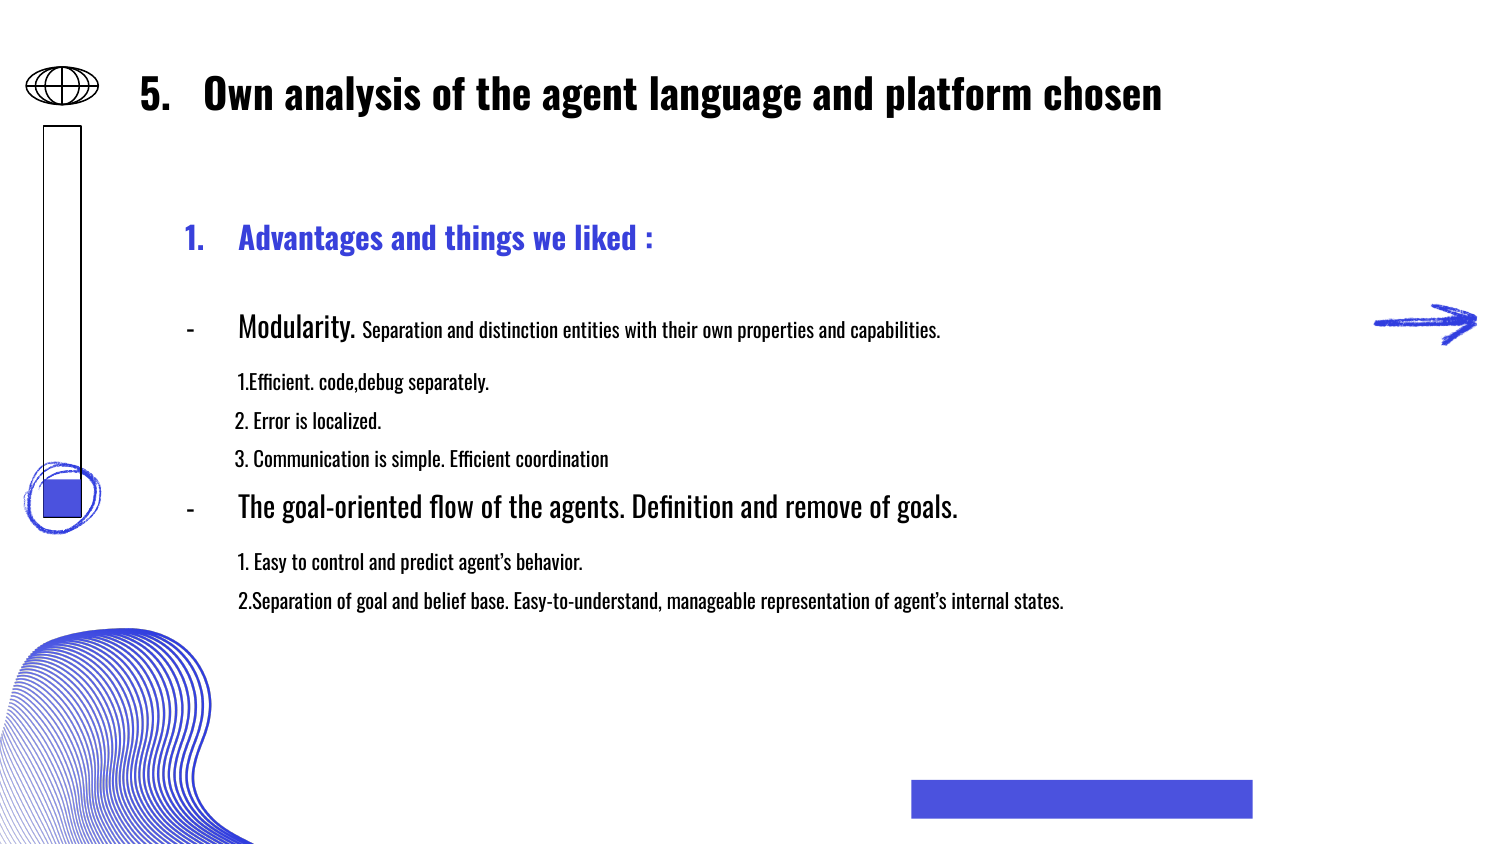

# 5.   Own analysis of the agent language and platform chosen

Advantages and things we liked :

Modularity. Separation and distinction entities with their own properties and capabilities.
           1.Efficient. code,debug separately.
               2. Error is localized.
               3. Communication is simple. Efficient coordination
The goal-oriented flow of the agents. Definition and remove of goals.
           1. Easy to control and predict agent’s behavior.
2.Separation of goal and belief base. Easy-to-understand, manageable representation of agent’s internal states.